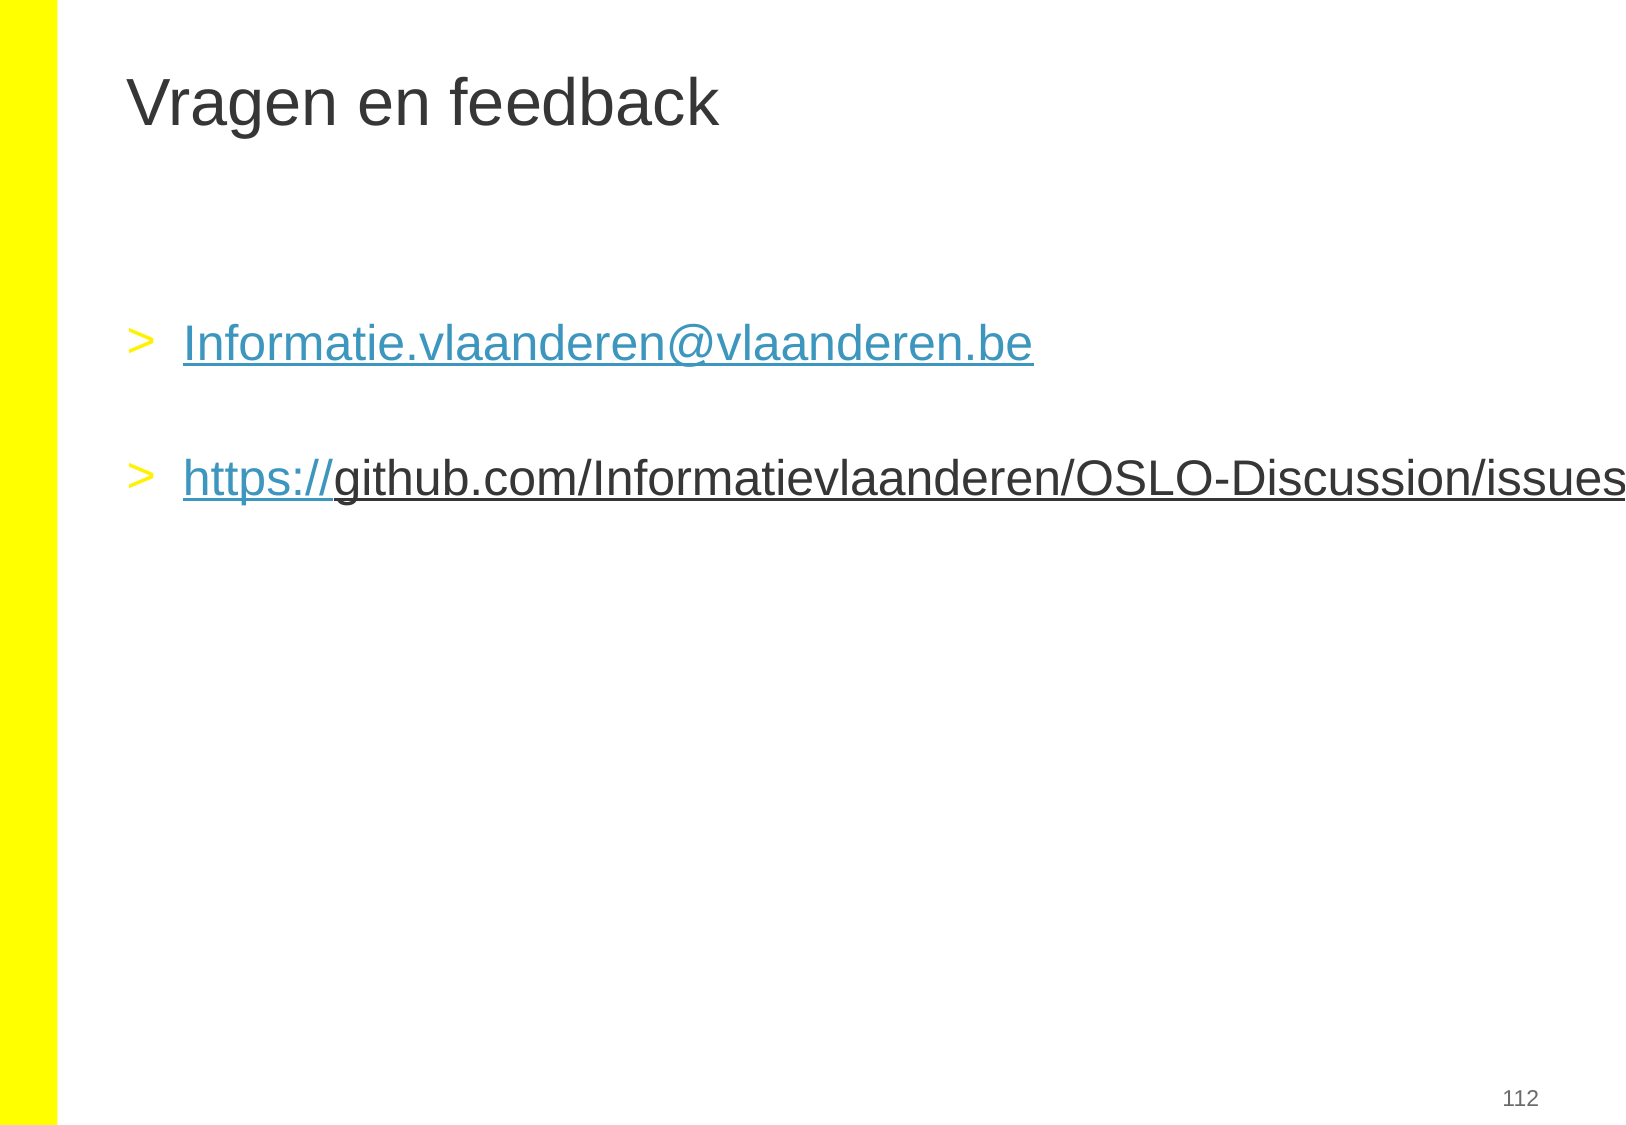

# Vragen en feedback
Informatie.vlaanderen@vlaanderen.be
https://github.com/Informatievlaanderen/OSLO-Discussion/issues
112